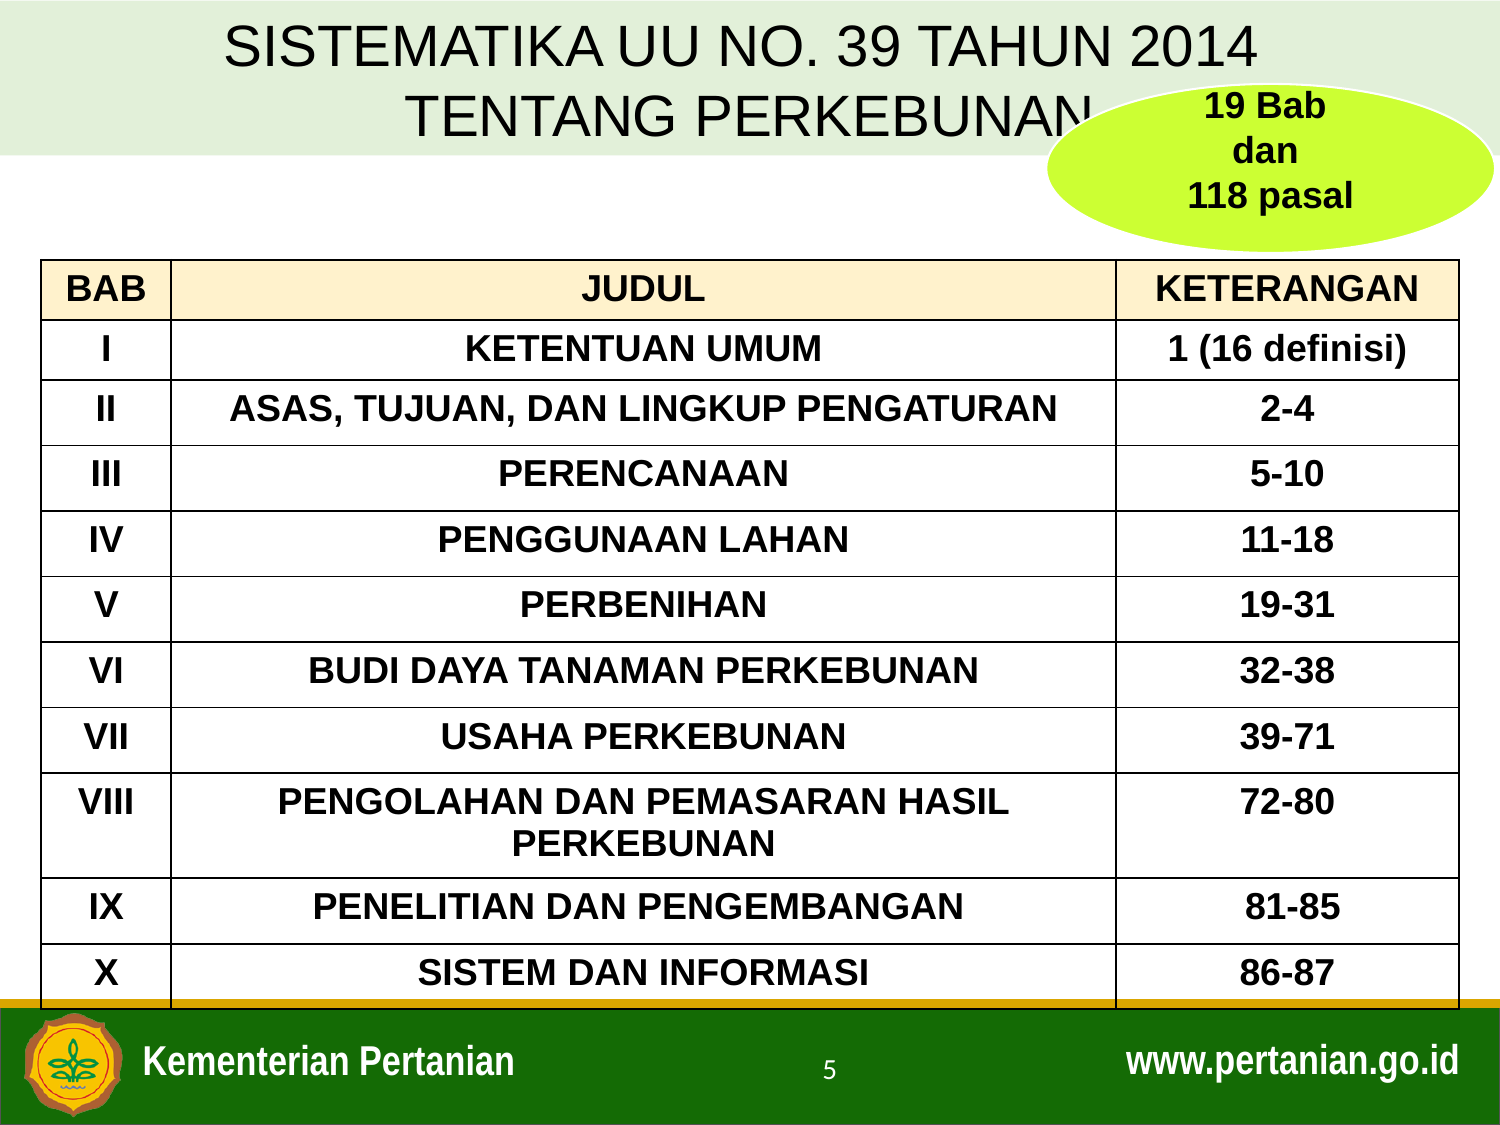

SISTEMATIKA UU NO. 39 TAHUN 2014
TENTANG PERKEBUNAN
19 Bab
dan
118 pasal

| BAB | JUDUL | KETERANGAN |
| --- | --- | --- |
| I | KETENTUAN UMUM | 1 (16 definisi) |
| II | ASAS, TUJUAN, DAN LINGKUP PENGATURAN | 2-4 |
| III | PERENCANAAN | 5-10 |
| IV | PENGGUNAAN LAHAN | 11-18 |
| V | PERBENIHAN | 19-31 |
| VI | BUDI DAYA TANAMAN PERKEBUNAN | 32-38 |
| VII | USAHA PERKEBUNAN | 39-71 |
| VIII | PENGOLAHAN DAN PEMASARAN HASIL PERKEBUNAN | 72-80 |
| IX | PENELITIAN DAN PENGEMBANGAN | 81-85 |
| X | SISTEM DAN INFORMASI | 86-87 |
5